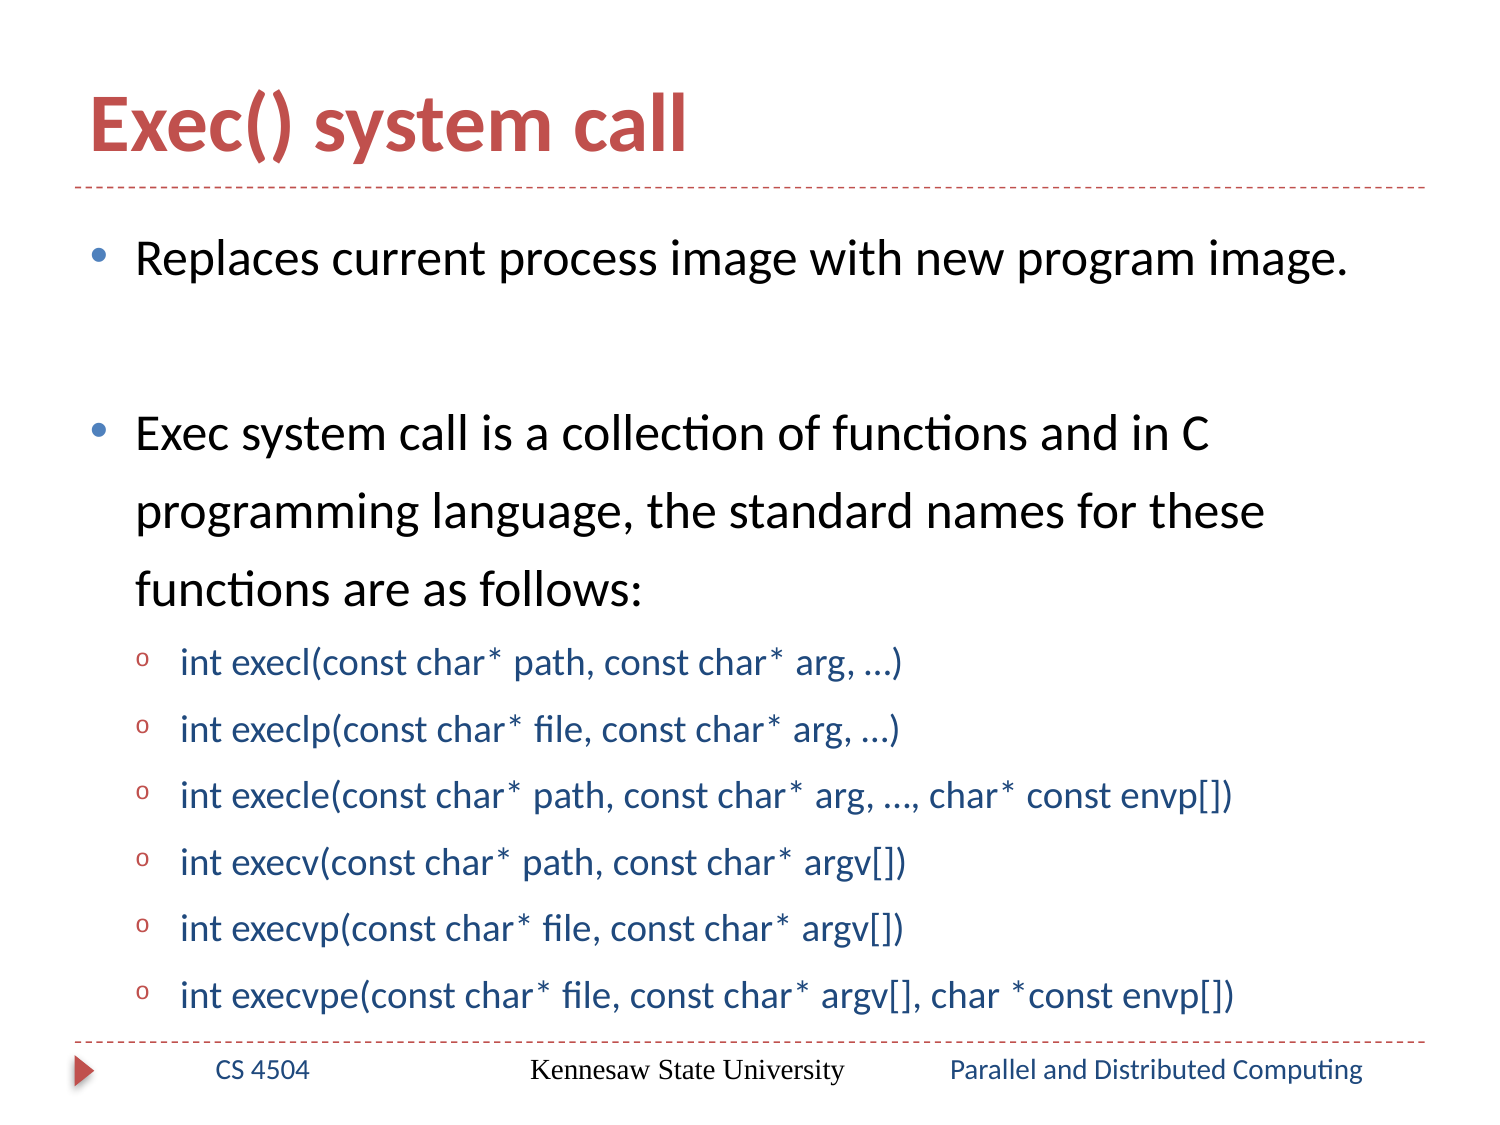

# Exec() system call
Replaces current process image with new program image.

Exec system call is a collection of functions and in C programming language, the standard names for these functions are as follows:
int execl(const char* path, const char* arg, …)
int execlp(const char* file, const char* arg, …)
int execle(const char* path, const char* arg, …, char* const envp[])
int execv(const char* path, const char* argv[])
int execvp(const char* file, const char* argv[])
int execvpe(const char* file, const char* argv[], char *const envp[])
CS 4504
Kennesaw State University
Parallel and Distributed Computing